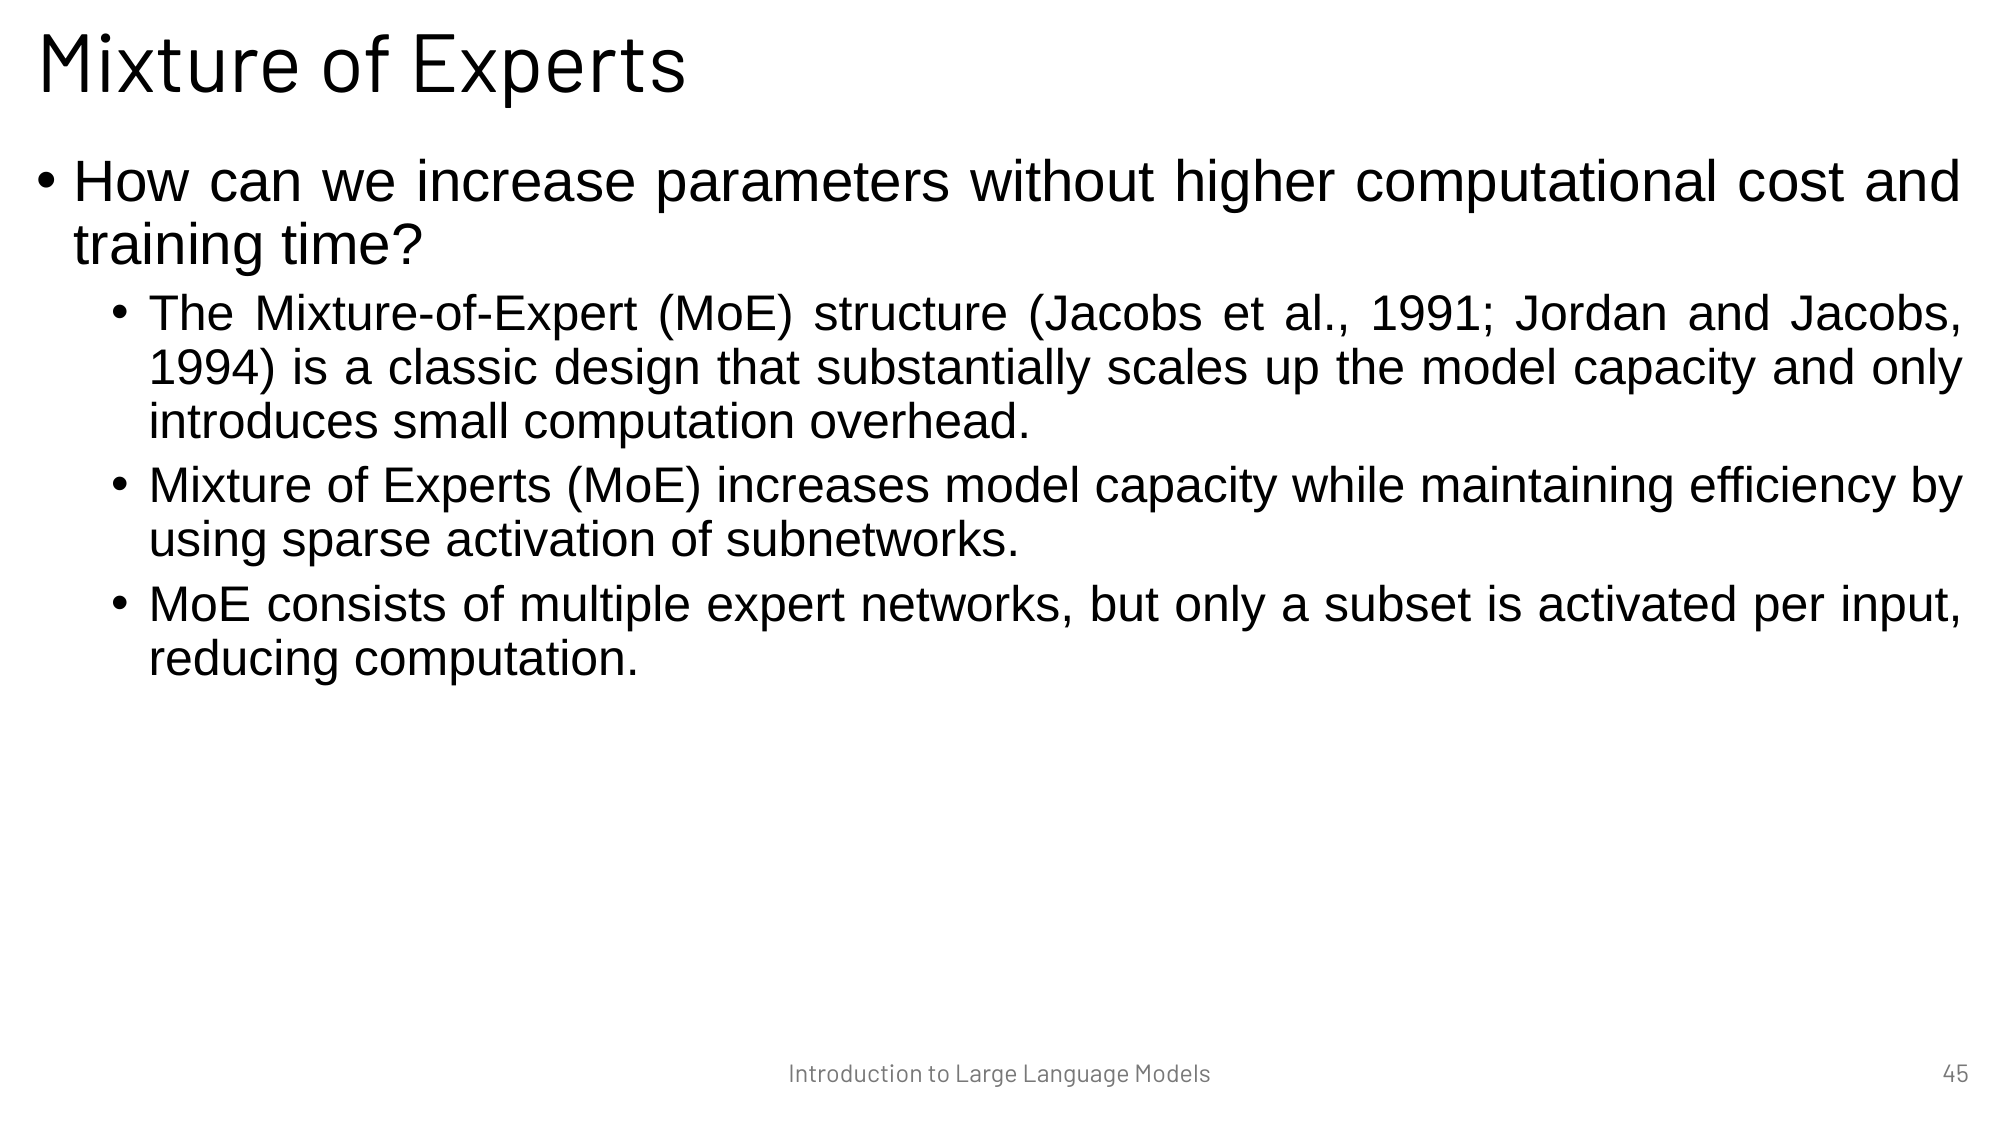

# Mixture of Experts
How can we increase parameters without higher computational cost and training time?
The Mixture-of-Expert (MoE) structure (Jacobs et al., 1991; Jordan and Jacobs, 1994) is a classic design that substantially scales up the model capacity and only introduces small computation overhead.
Mixture of Experts (MoE) increases model capacity while maintaining efficiency by using sparse activation of subnetworks.
MoE consists of multiple expert networks, but only a subset is activated per input, reducing computation.

Introduction to Large Language Models
45